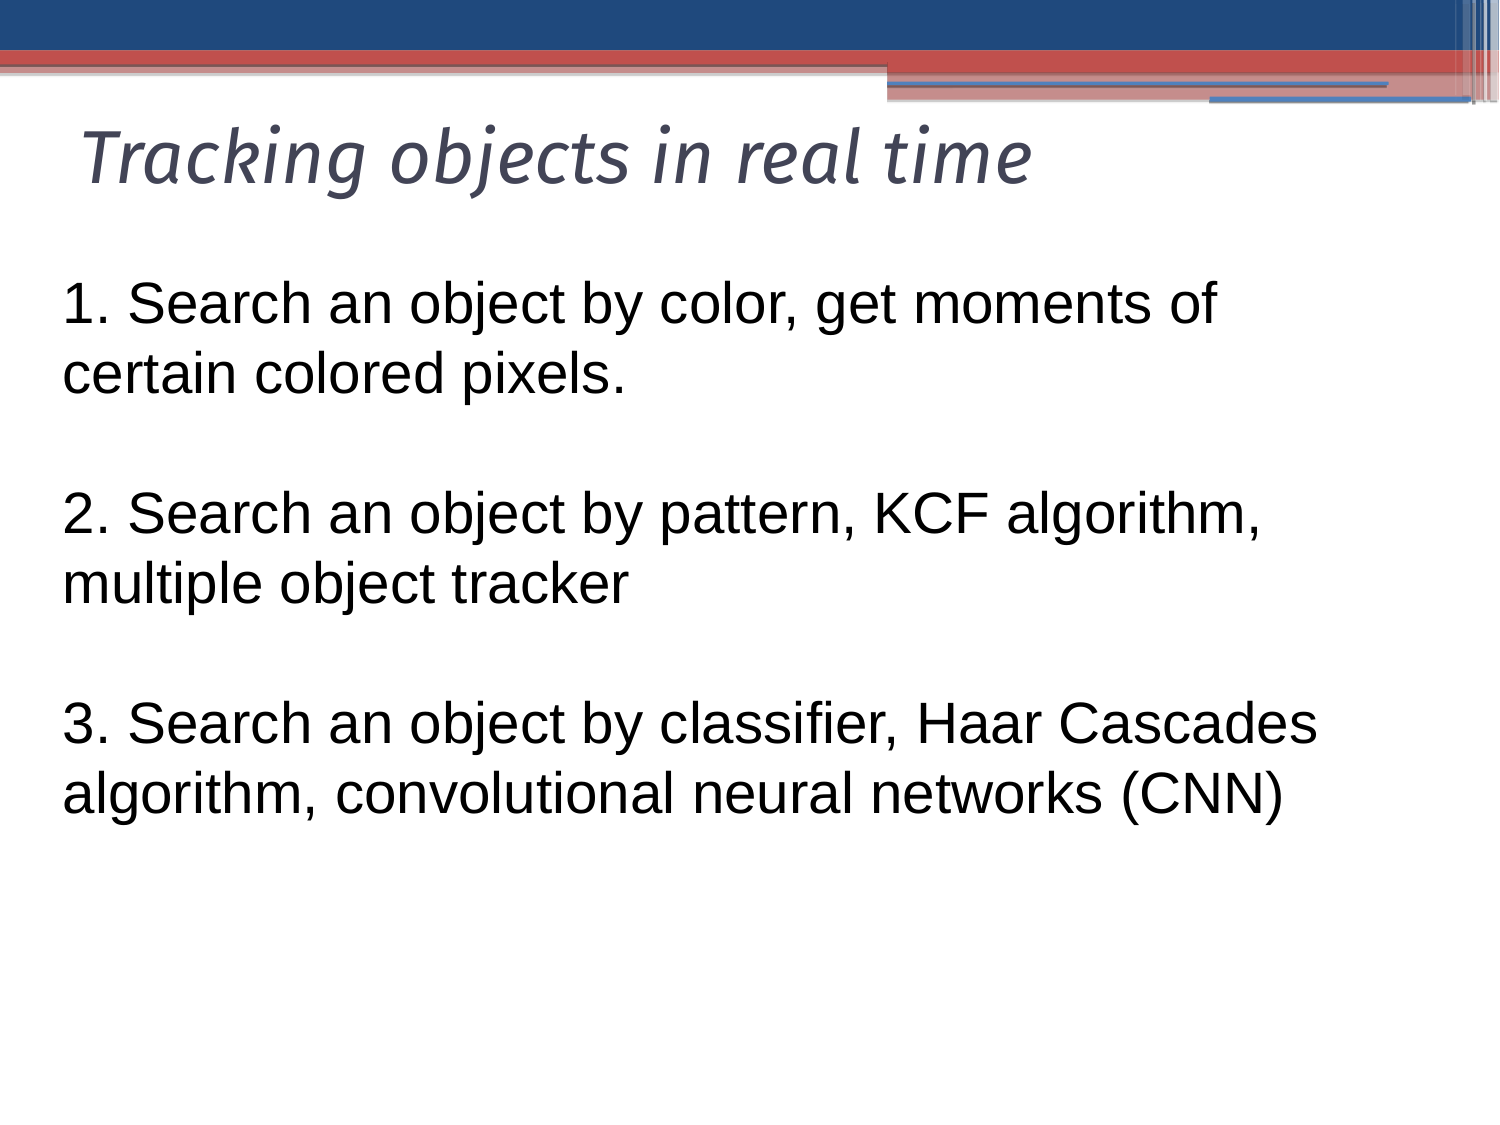

Tracking objects in real time

1. Search an object by color, get moments of certain colored pixels.

2. Search an object by pattern, KCF algorithm, multiple object tracker

3. Search an object by classifier, Haar Cascades algorithm, convolutional neural networks (CNN)